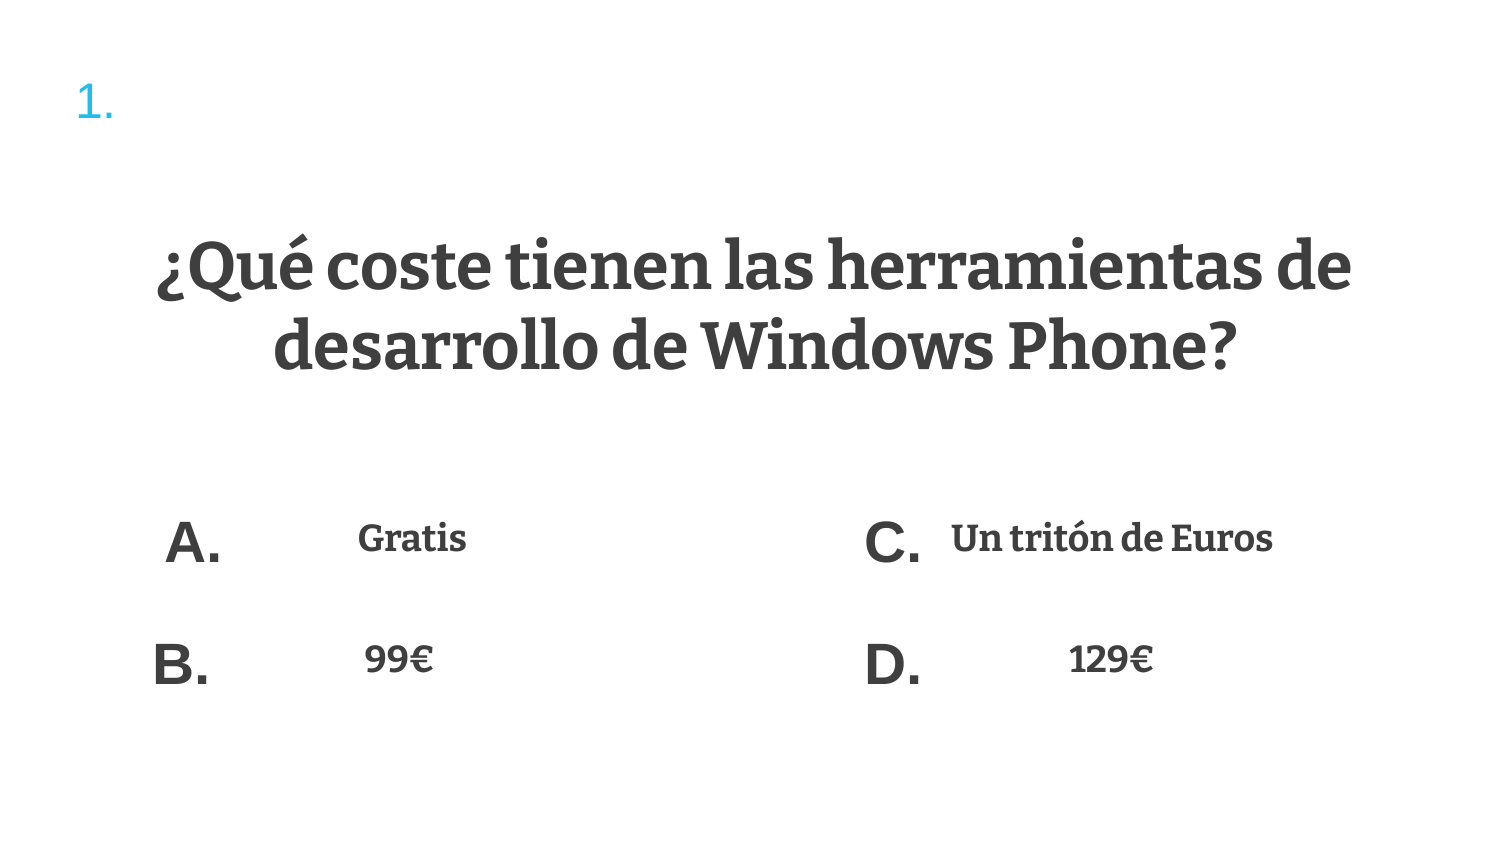

1.
¿Qué coste tienen las herramientas de desarrollo de Windows Phone?
A.
C.

Gratis

Un tritón de Euros

B.
D.

99€

129€